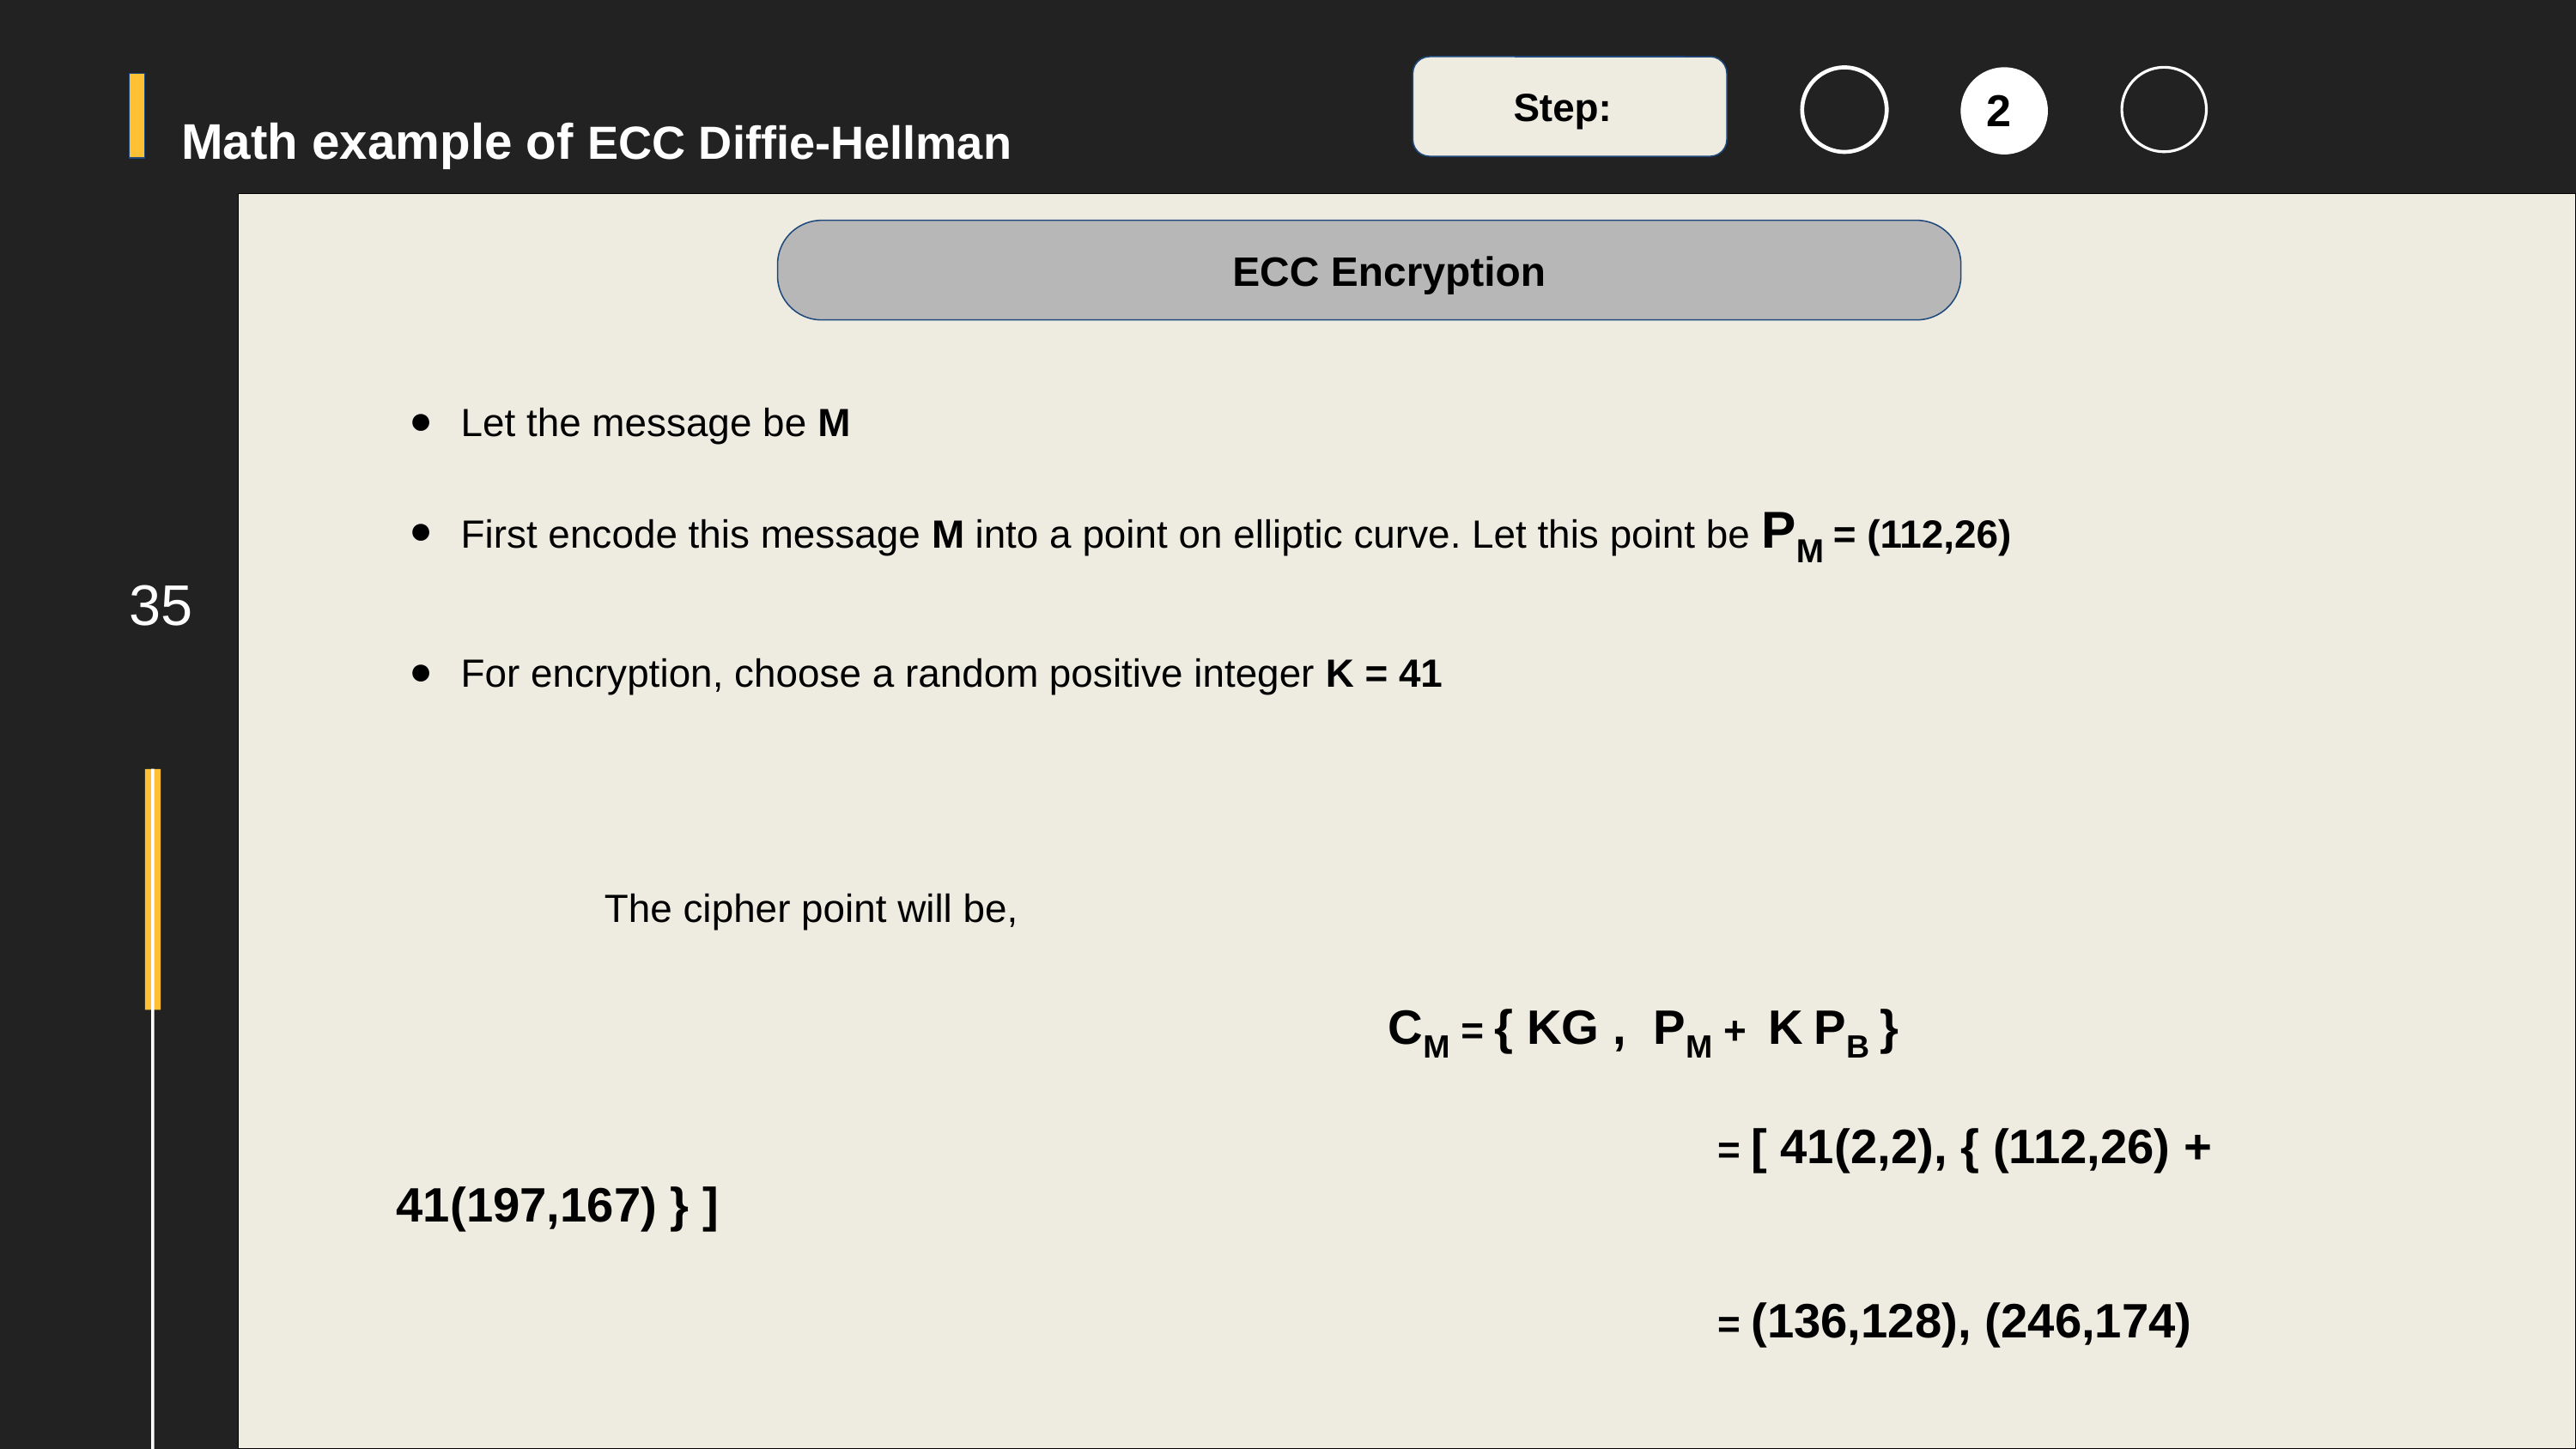

2
Step:

Math example of ECC Diffie-Hellman

ECC Encryption
Let the message be M

First encode this message M into a point on elliptic curve. Let this point be PM = (112,26)

For encryption, choose a random positive integer K = 41

                   The cipher point will be,

						                    CM = { KG ,  PM +  K PB }

										   = [ 41(2,2), { (112,26) + 41(197,167) } ]

										   = (136,128), (246,174)

                                                This point will be sent to the receiver.

35